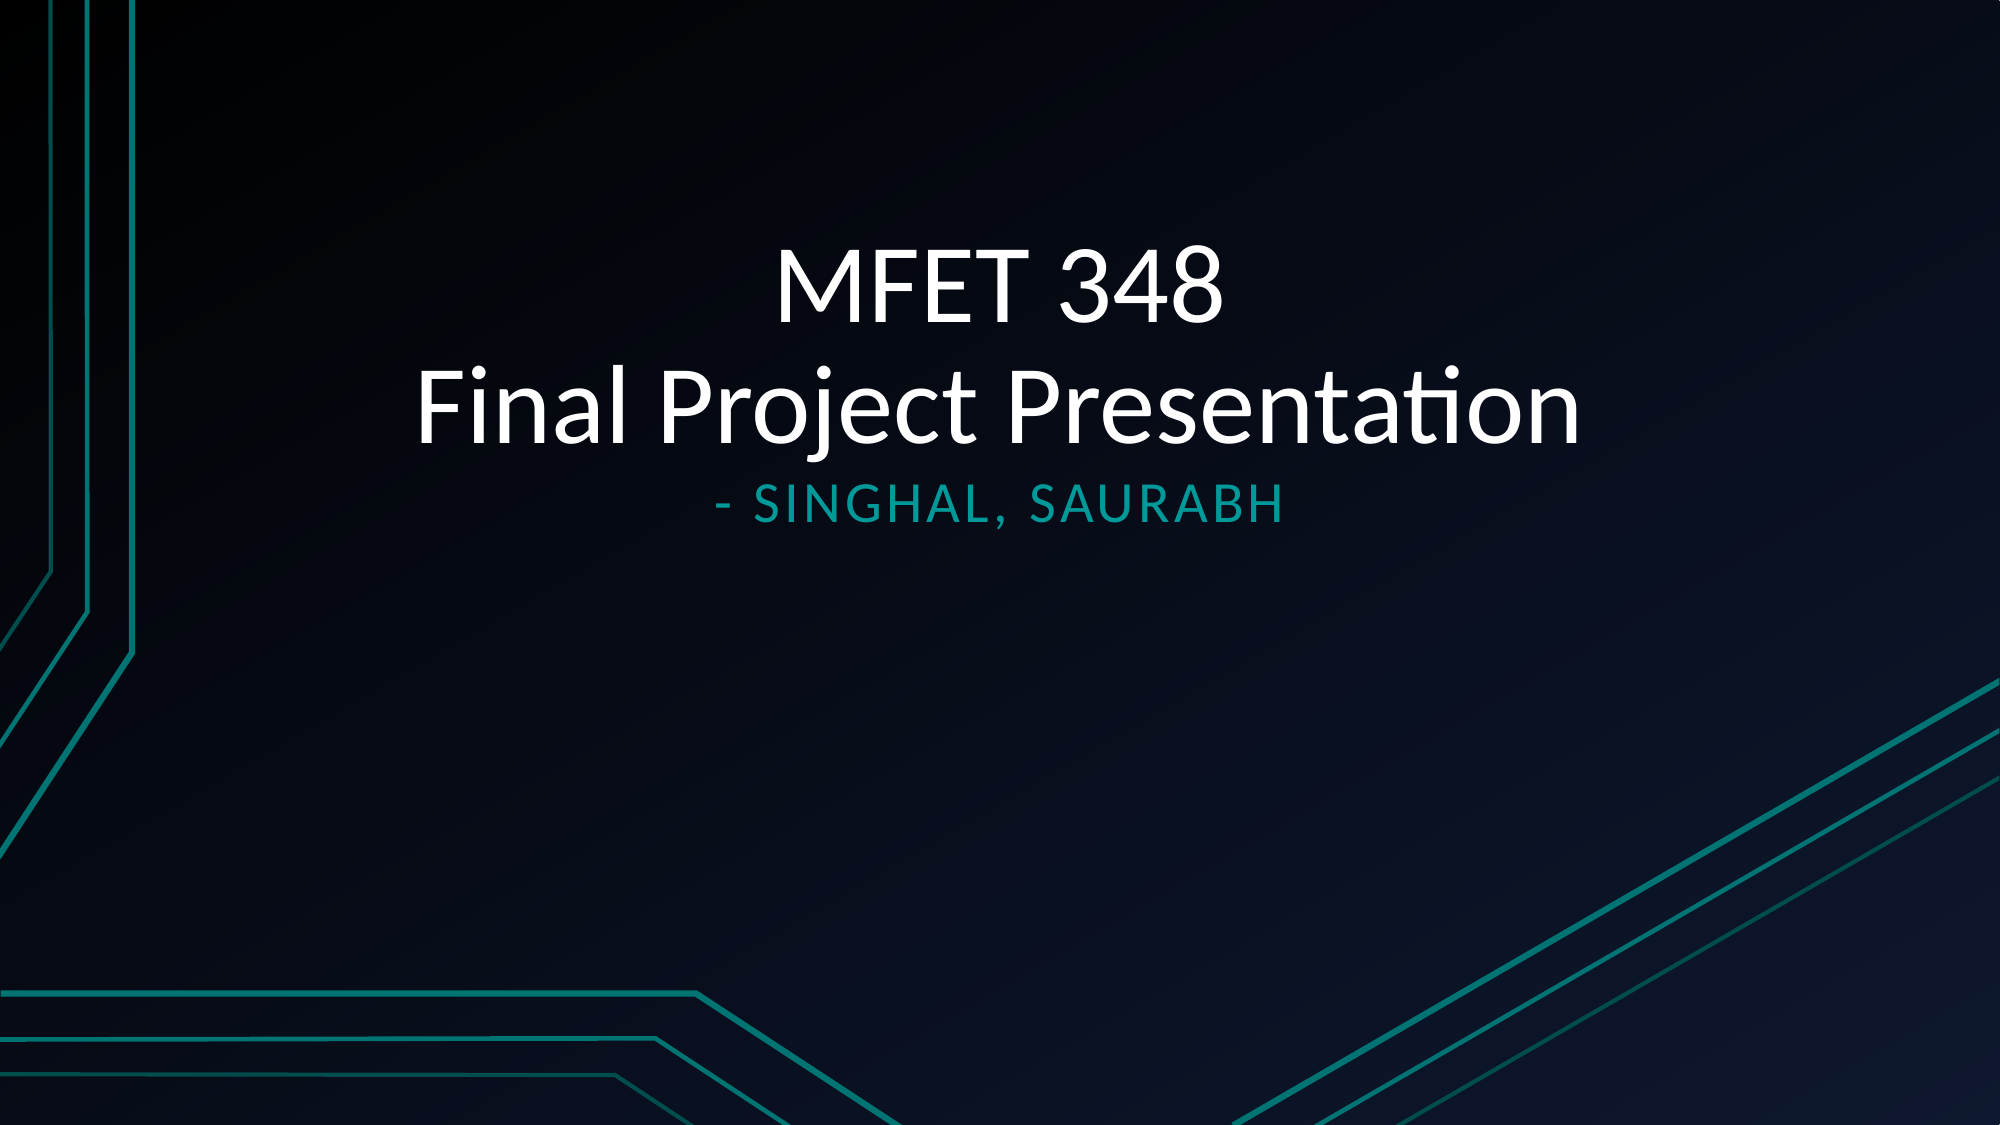

# MFET 348 Final Project Presentation
- Singhal, Saurabh